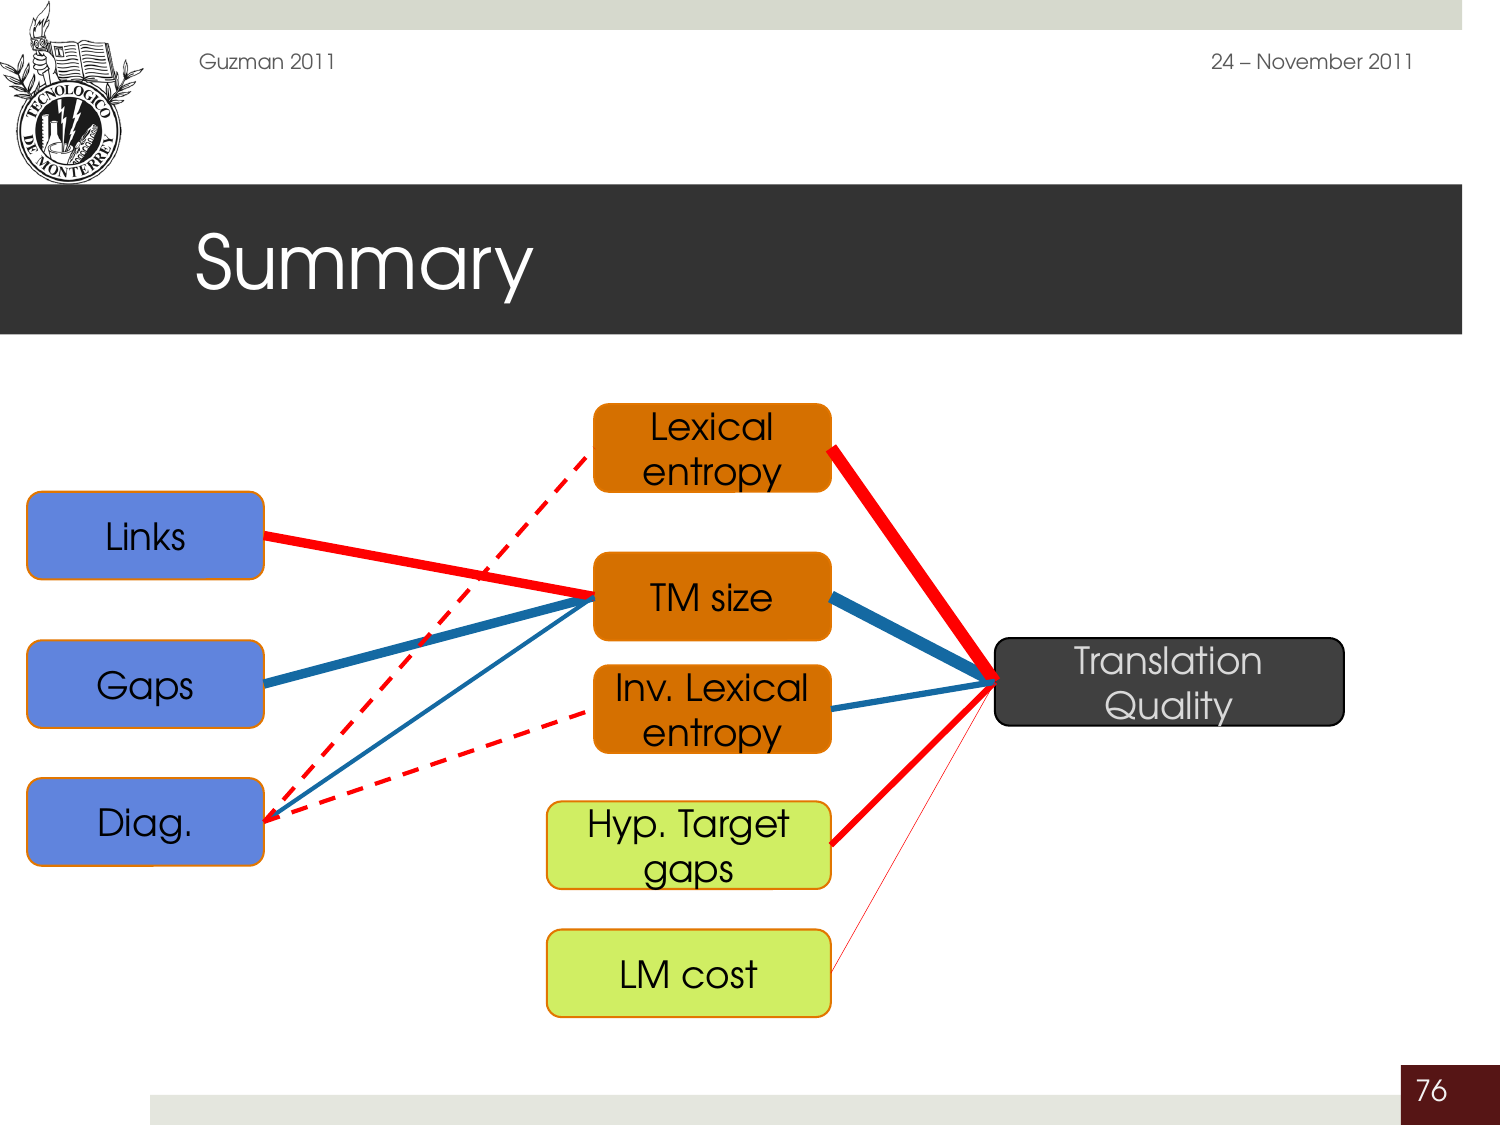

Guzman 2011
24 – November 2011
# Summary
Lexical entropy
Links
TM size
Translation Quality
Gaps
Inv. Lexical entropy
Diag.
Hyp. Target gaps
LM cost